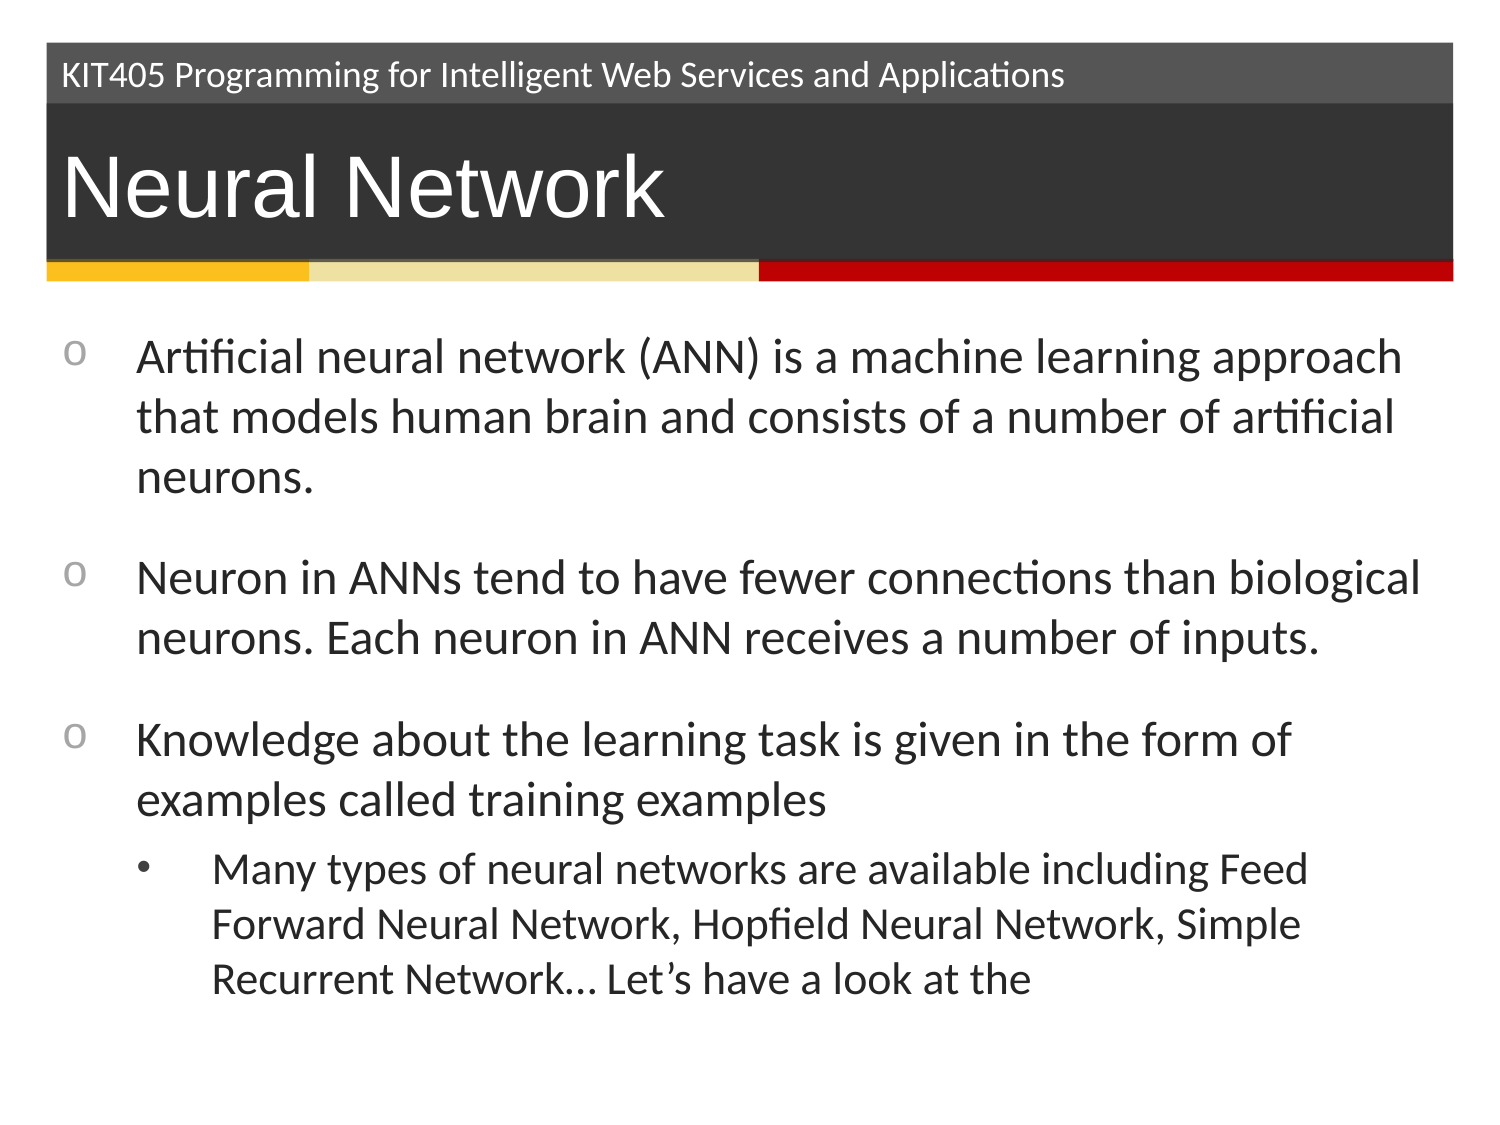

# Neural Network
Artificial neural network (ANN) is a machine learning approach that models human brain and consists of a number of artificial neurons.
Neuron in ANNs tend to have fewer connections than biological neurons. Each neuron in ANN receives a number of inputs.
Knowledge about the learning task is given in the form of examples called training examples
Many types of neural networks are available including Feed Forward Neural Network, Hopfield Neural Network, Simple Recurrent Network… Let’s have a look at the